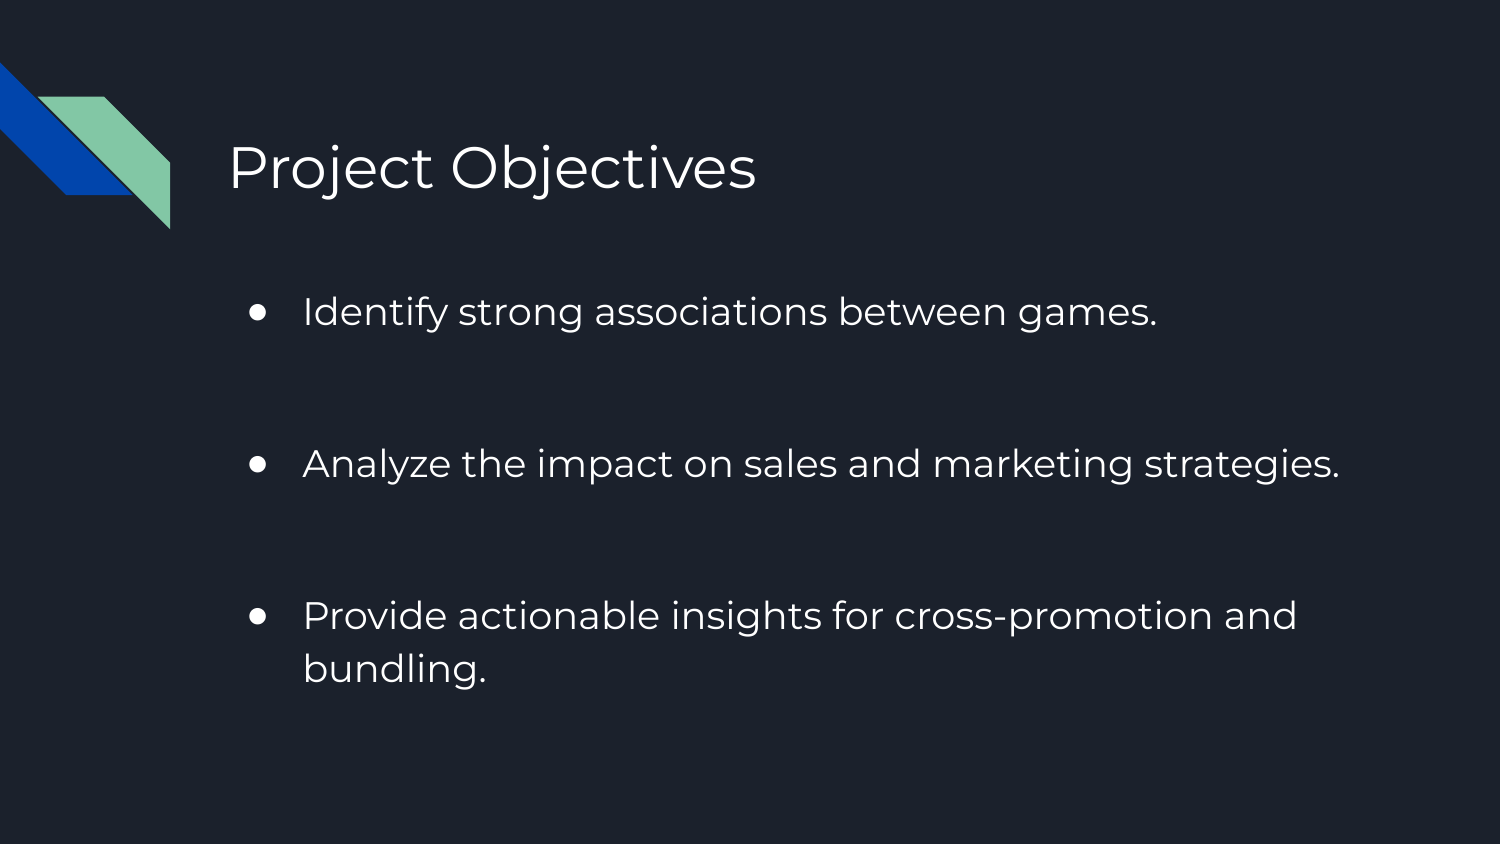

# Project Objectives
Identify strong associations between games.

Analyze the impact on sales and marketing strategies.

Provide actionable insights for cross-promotion and bundling.